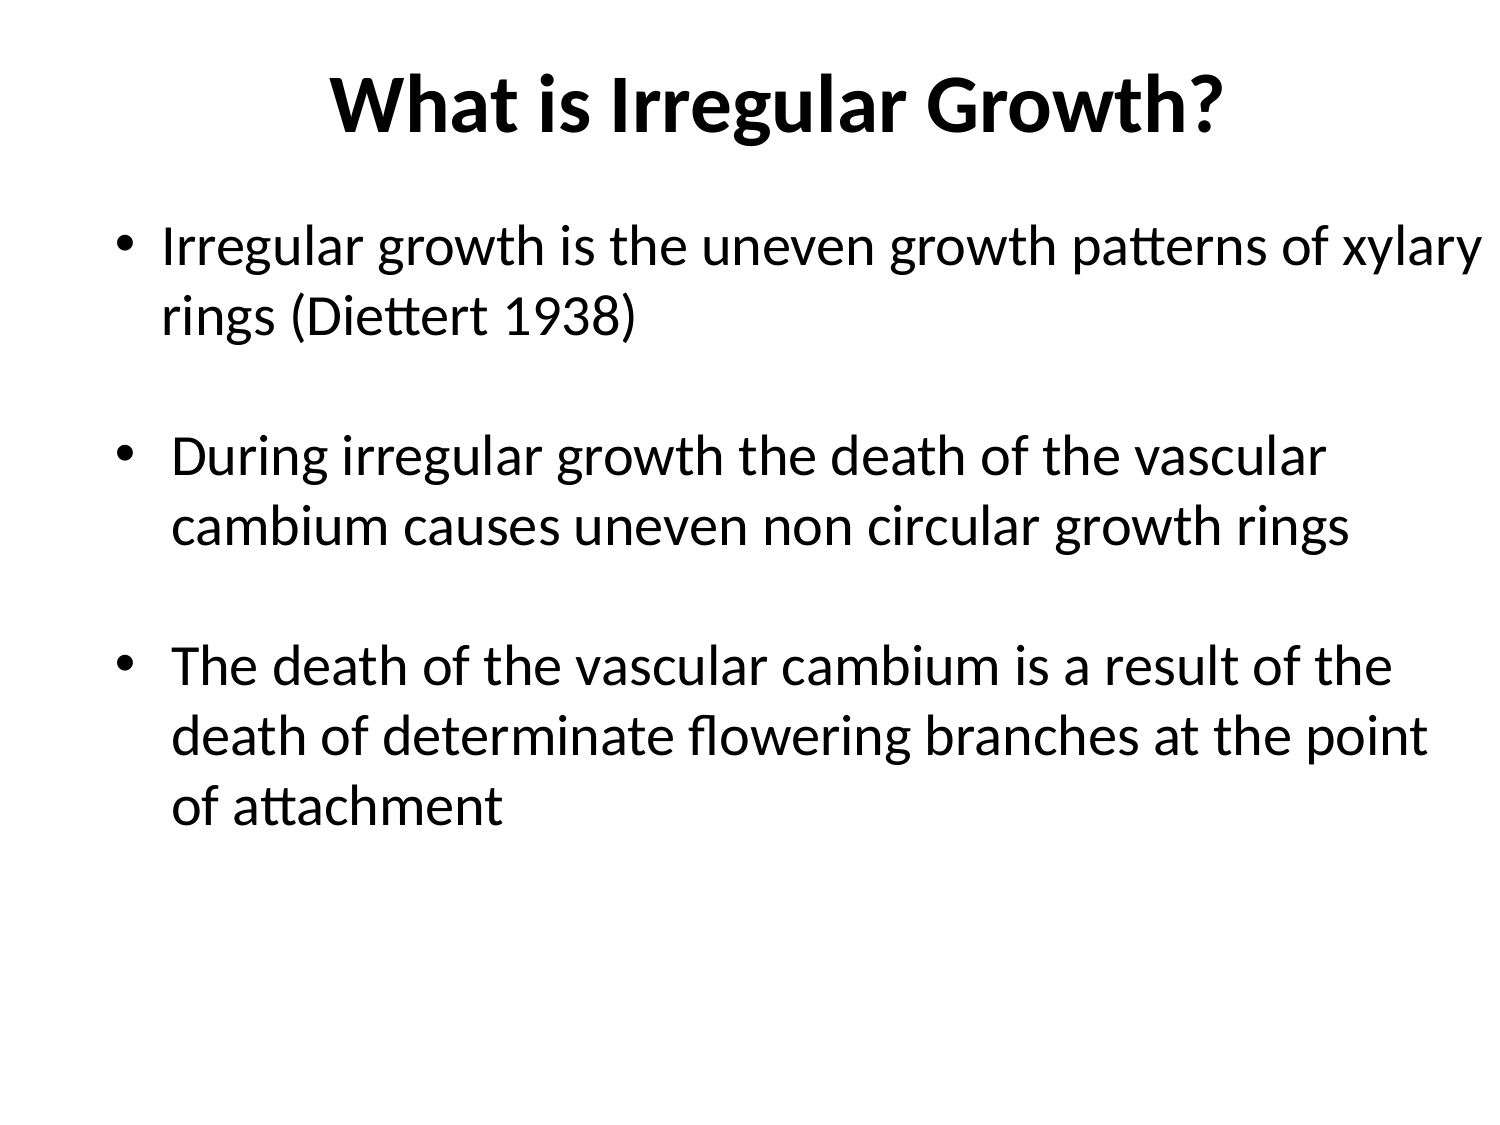

What is Irregular Growth?
Irregular growth is the uneven growth patterns of xylary rings (Diettert 1938)

During irregular growth the death of the vascular cambium causes uneven non circular growth rings

The death of the vascular cambium is a result of the death of determinate flowering branches at the point of attachment